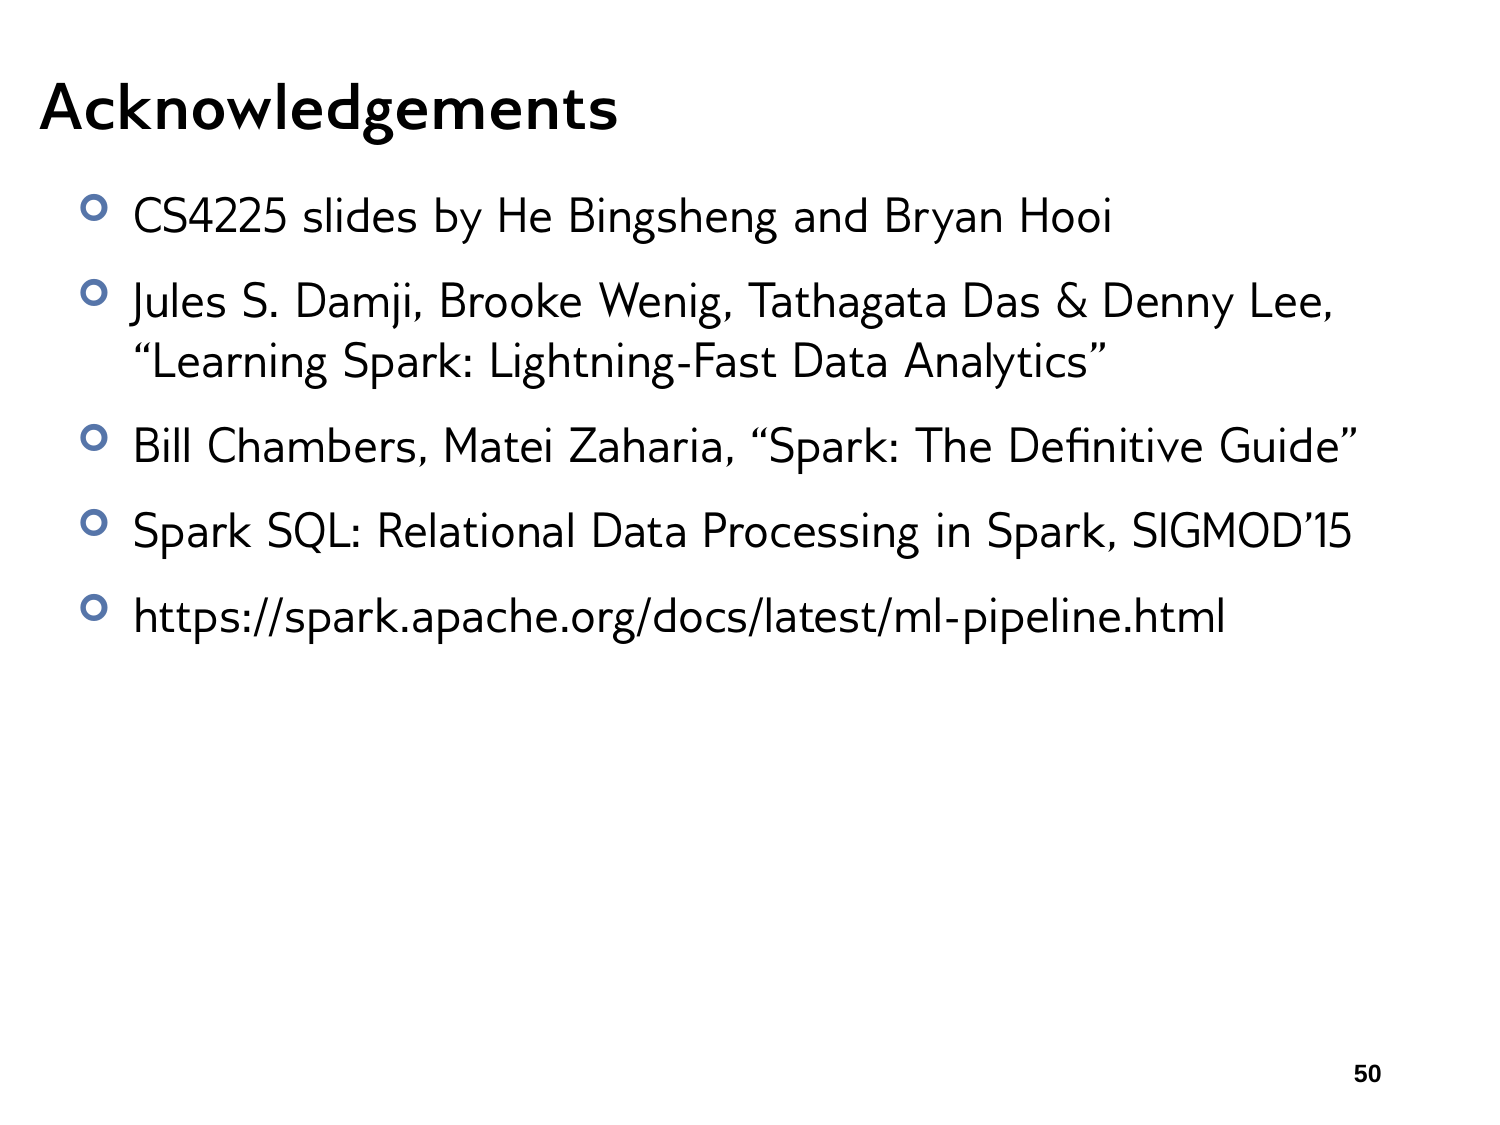

# Acknowledgements
CS4225 slides by He Bingsheng and Bryan Hooi
Jules S. Damji, Brooke Wenig, Tathagata Das & Denny Lee, “Learning Spark: Lightning-Fast Data Analytics”
Bill Chambers, Matei Zaharia, “Spark: The Definitive Guide”
Spark SQL: Relational Data Processing in Spark, SIGMOD’15
https://spark.apache.org/docs/latest/ml-pipeline.html

50